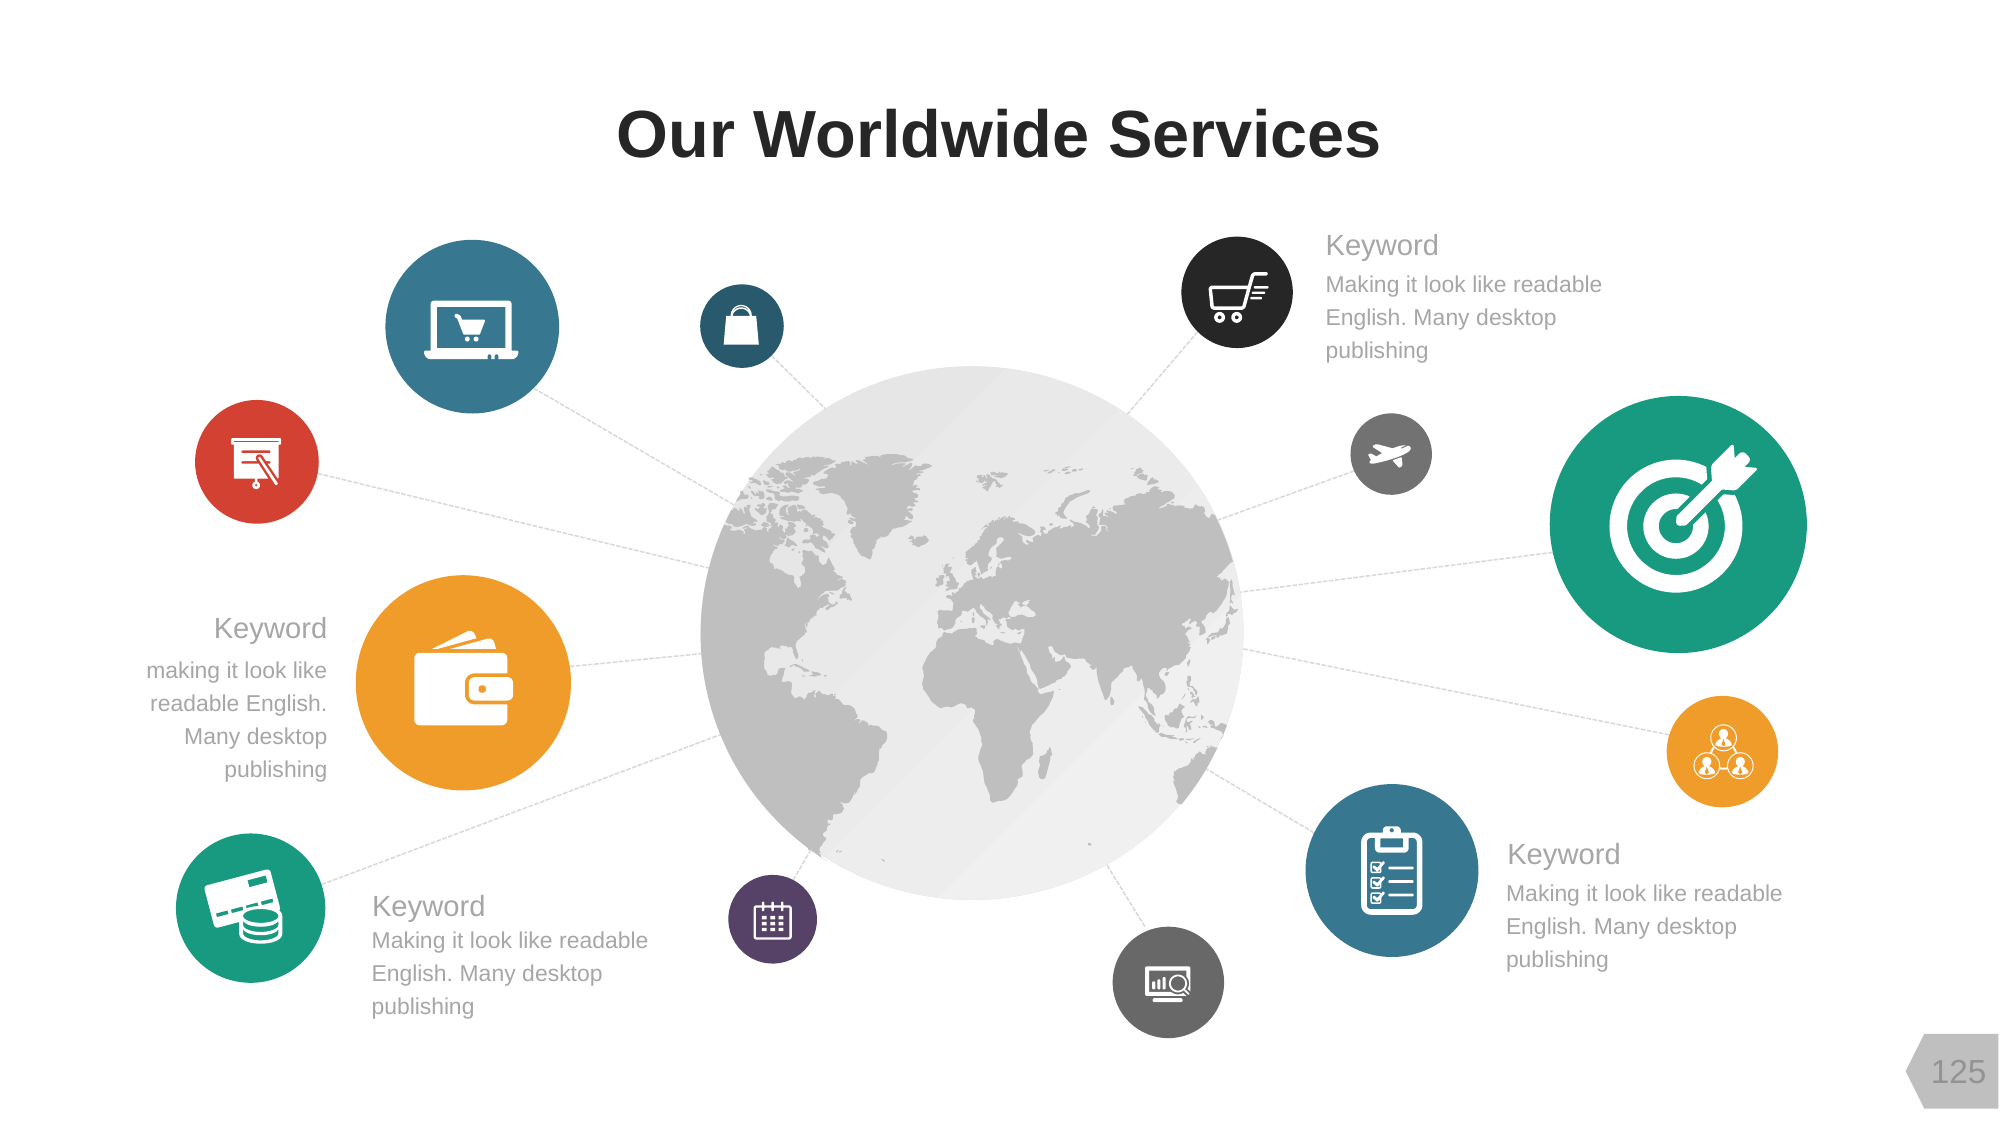

Our Worldwide Services
Keyword

Making it look like readable English. Many desktop publishing

Keyword
making it look like readable English. Many desktop publishing

Keyword
Making it look like readable English. Many desktop publishing

Keyword
Making it look like readable English. Many desktop publishing